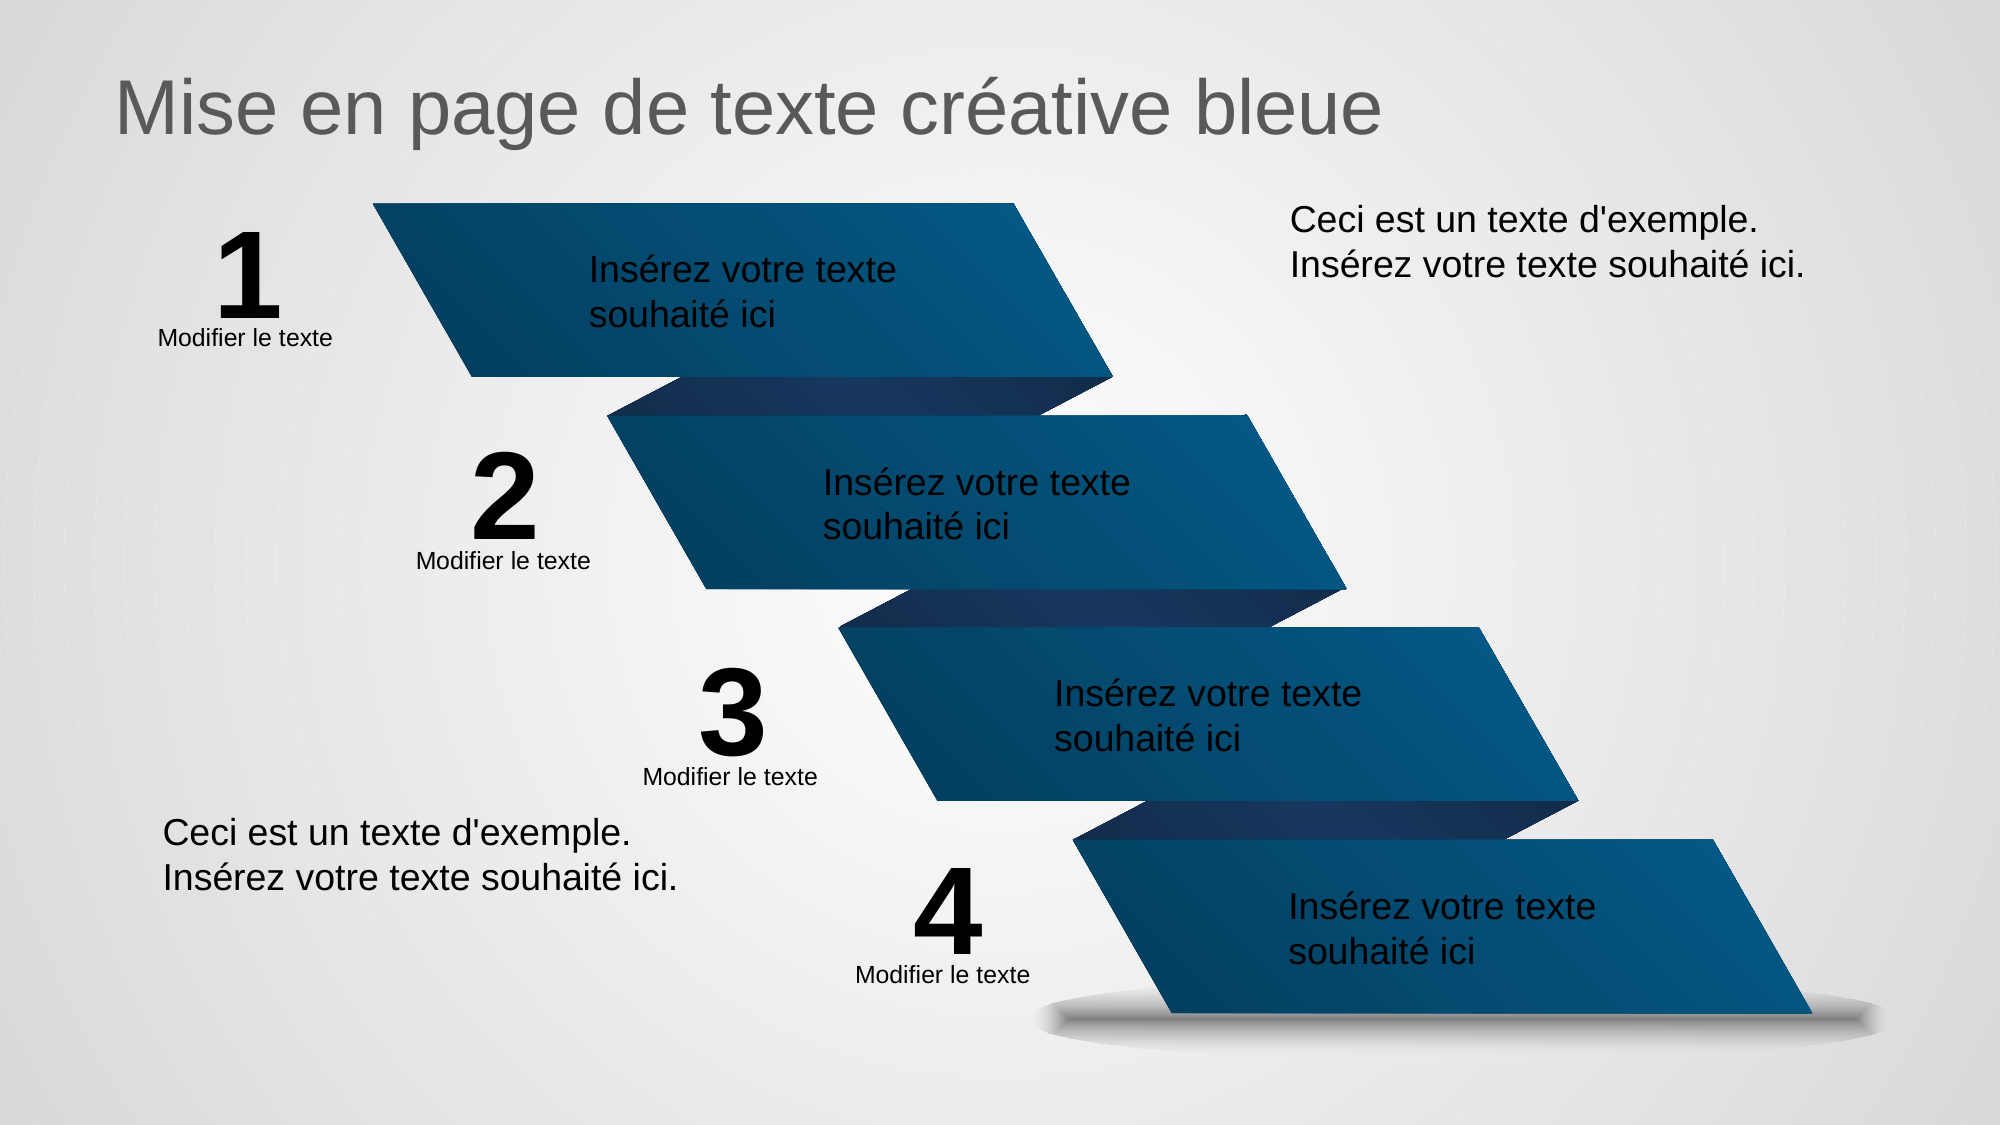

# Mise en page de texte créative bleue
1
Ceci est un texte d'exemple.
Insérez votre texte souhaité ici.

Insérez votre texte souhaité ici
Modifier le texte
2

Insérez votre texte souhaité ici
Modifier le texte
3

Insérez votre texte souhaité ici
Modifier le texte
Ceci est un texte d'exemple.
Insérez votre texte souhaité ici.
4
Insérez votre texte souhaité ici
Modifier le texte